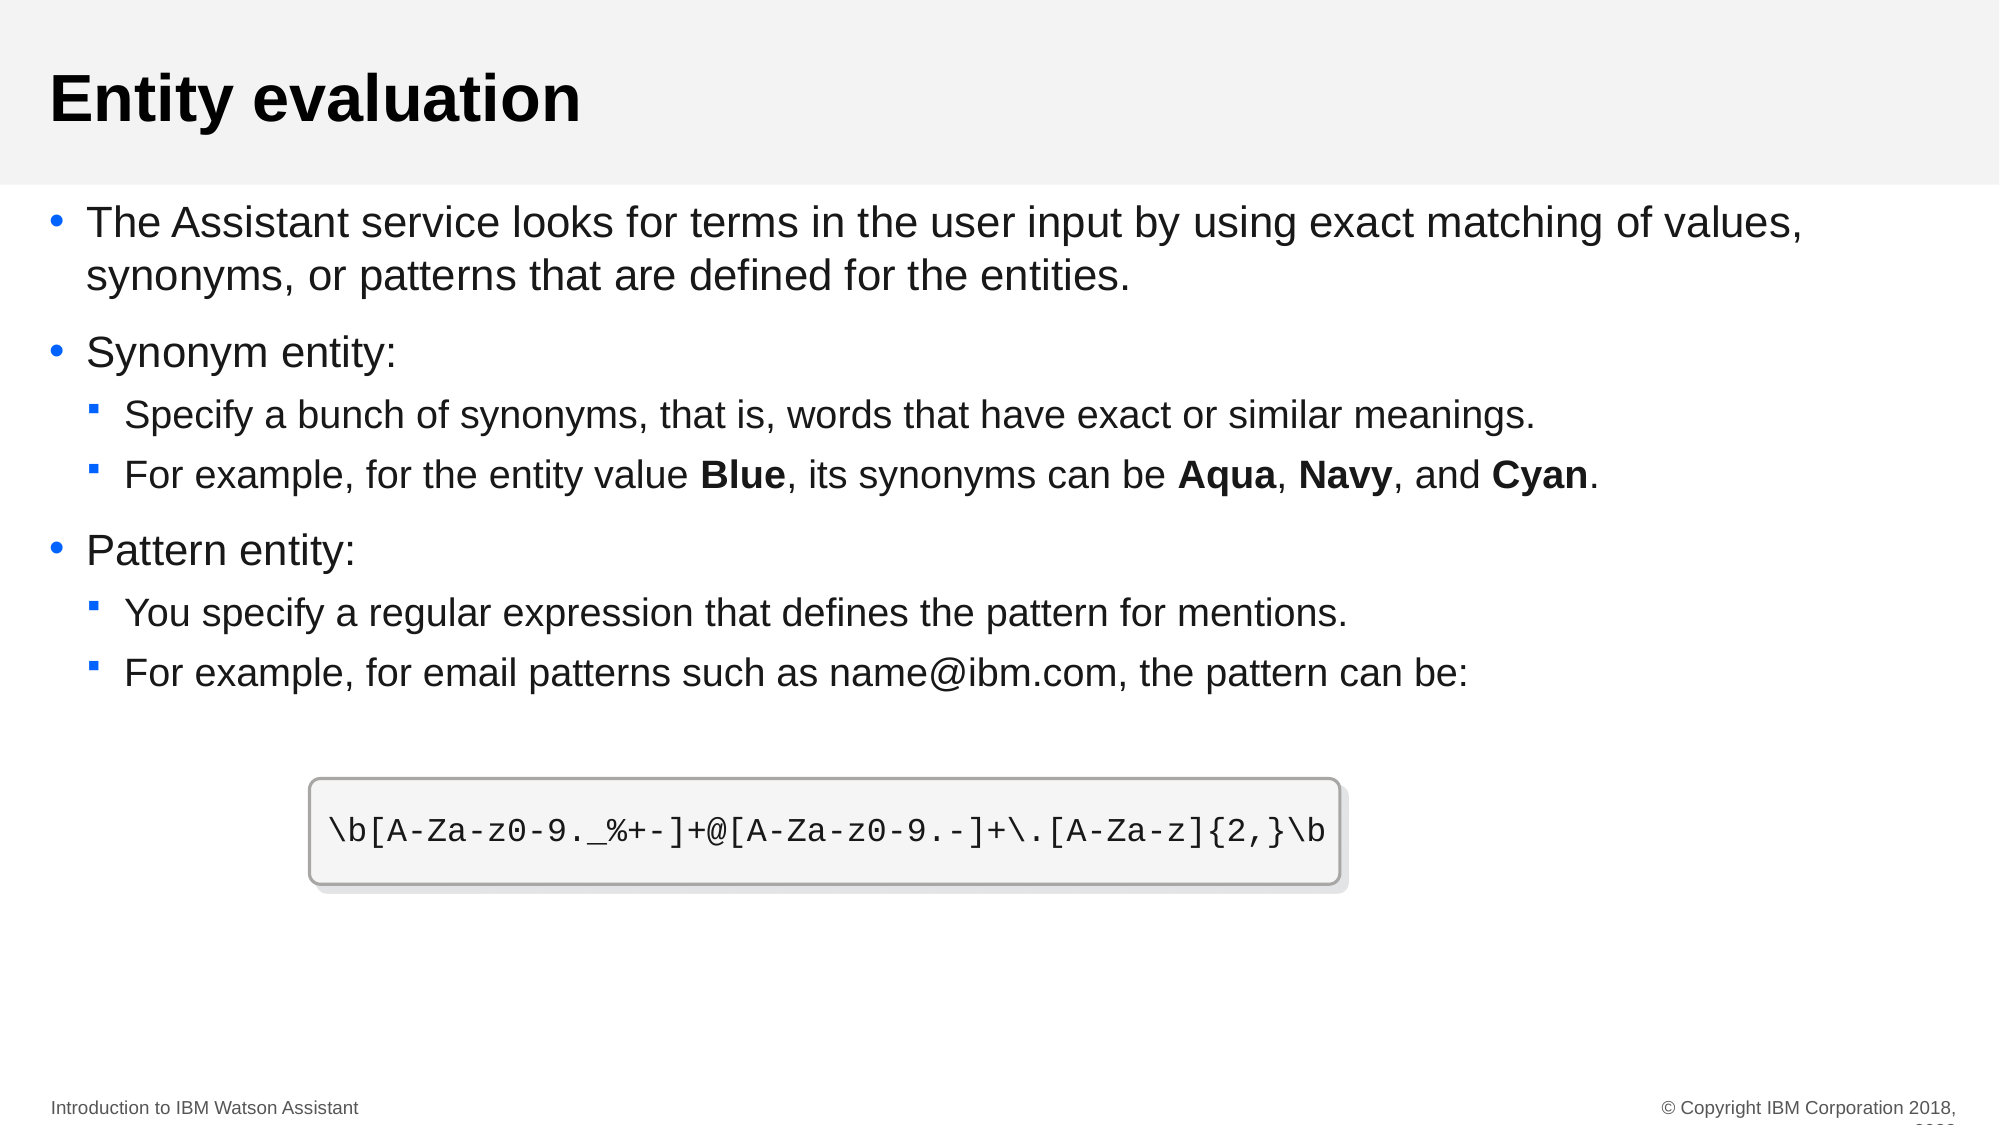

# Entity evaluation
The Assistant service looks for terms in the user input by using exact matching of values, synonyms, or patterns that are defined for the entities.
Synonym entity:
Specify a bunch of synonyms, that is, words that have exact or similar meanings.
For example, for the entity value Blue, its synonyms can be Aqua, Navy, and Cyan.
Pattern entity:
You specify a regular expression that defines the pattern for mentions.
For example, for email patterns such as name@ibm.com, the pattern can be:

\b[A-Za-z0-9._%+-]+@[A-Za-z0-9.-]+\.[A-Za-z]{2,}\b
© Copyright IBM Corporation 2018, 2022